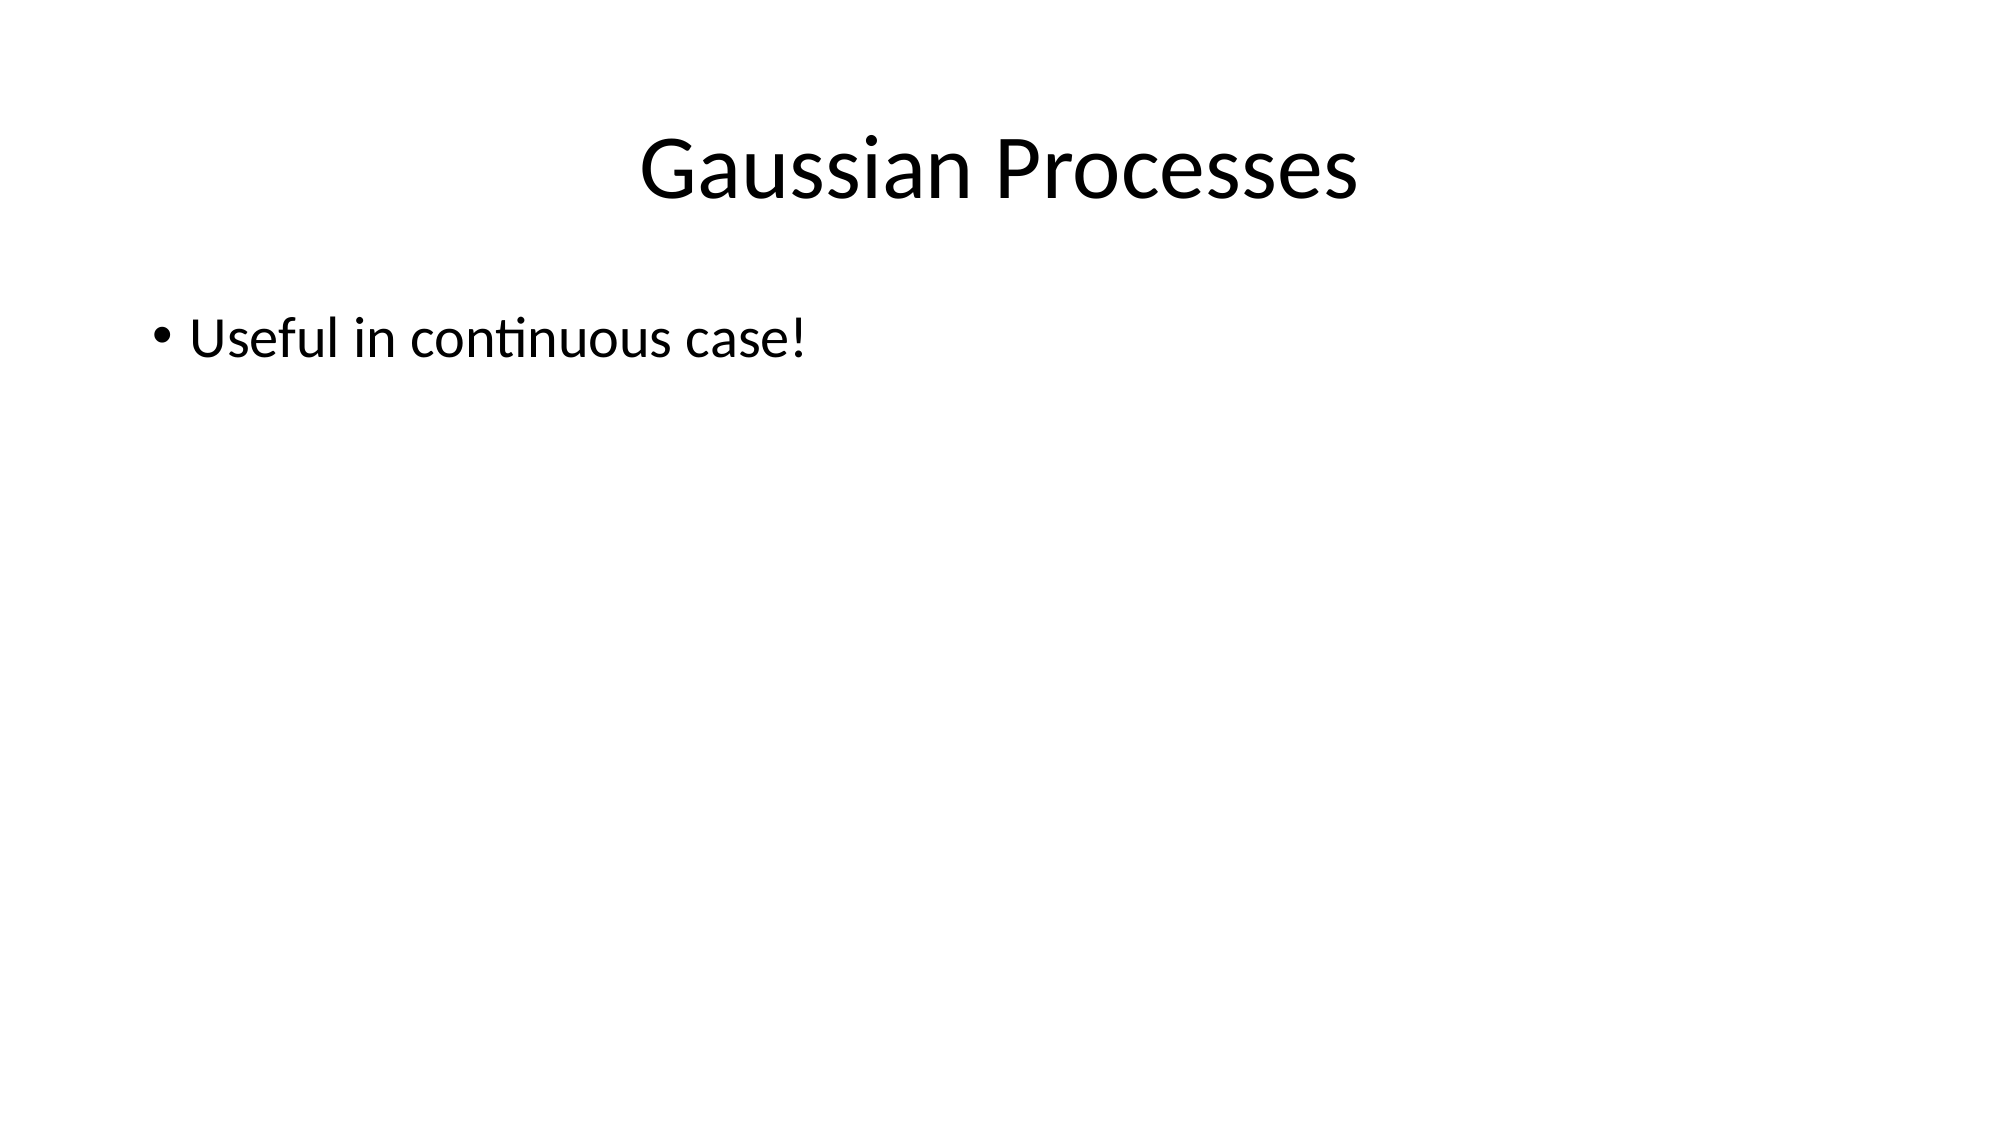

# Gaussian Processes
Useful in continuous case!